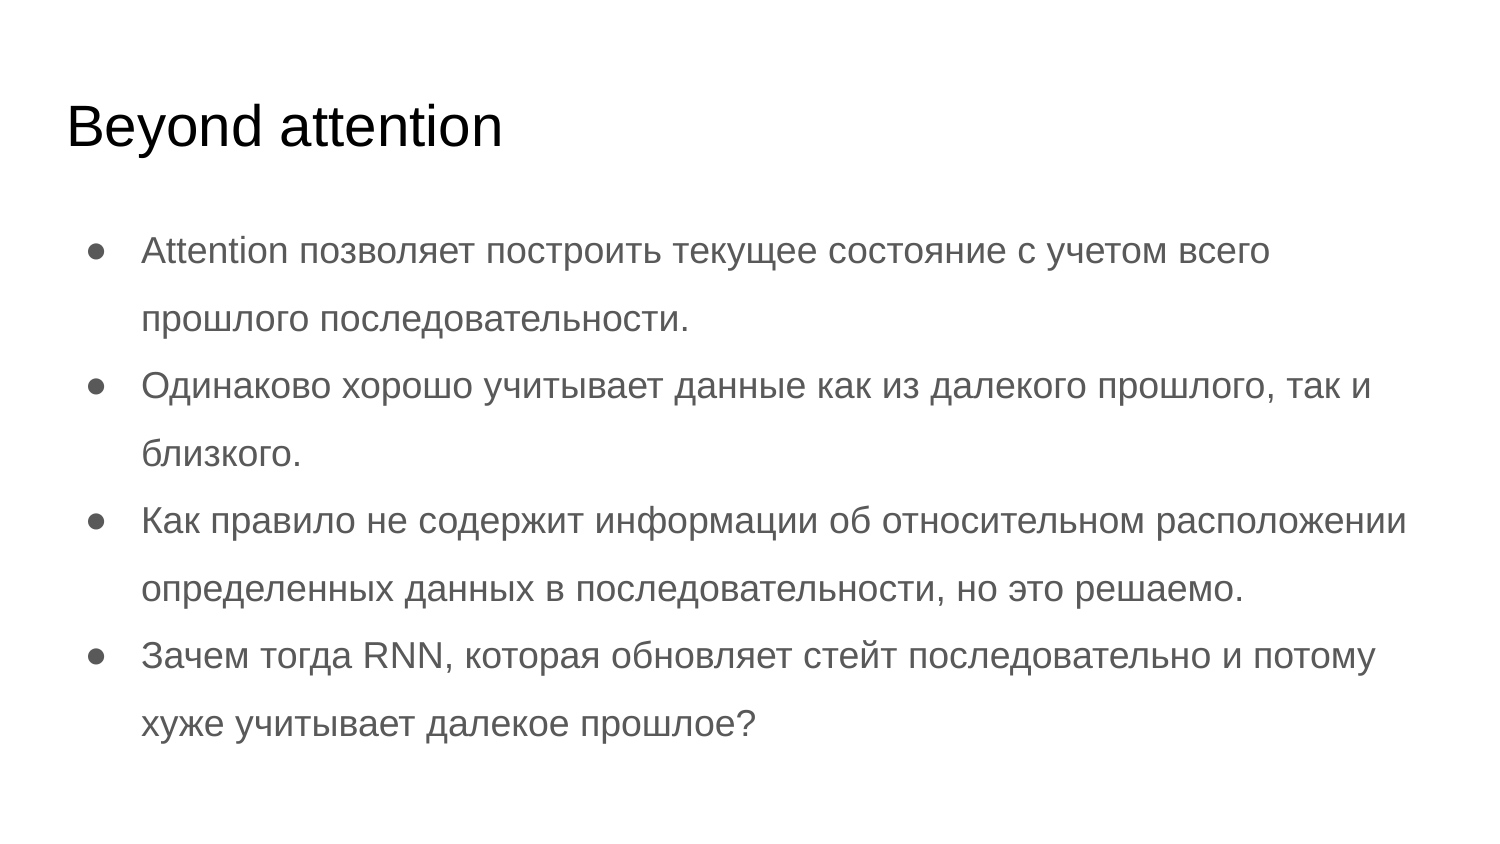

# Beyond attention
Attention позволяет построить текущее состояние с учетом всего прошлого последовательности.
Одинаково хорошо учитывает данные как из далекого прошлого, так и близкого.
Как правило не содержит информации об относительном расположении определенных данных в последовательности, но это решаемо.
Зачем тогда RNN, которая обновляет стейт последовательно и потому хуже учитывает далекое прошлое?